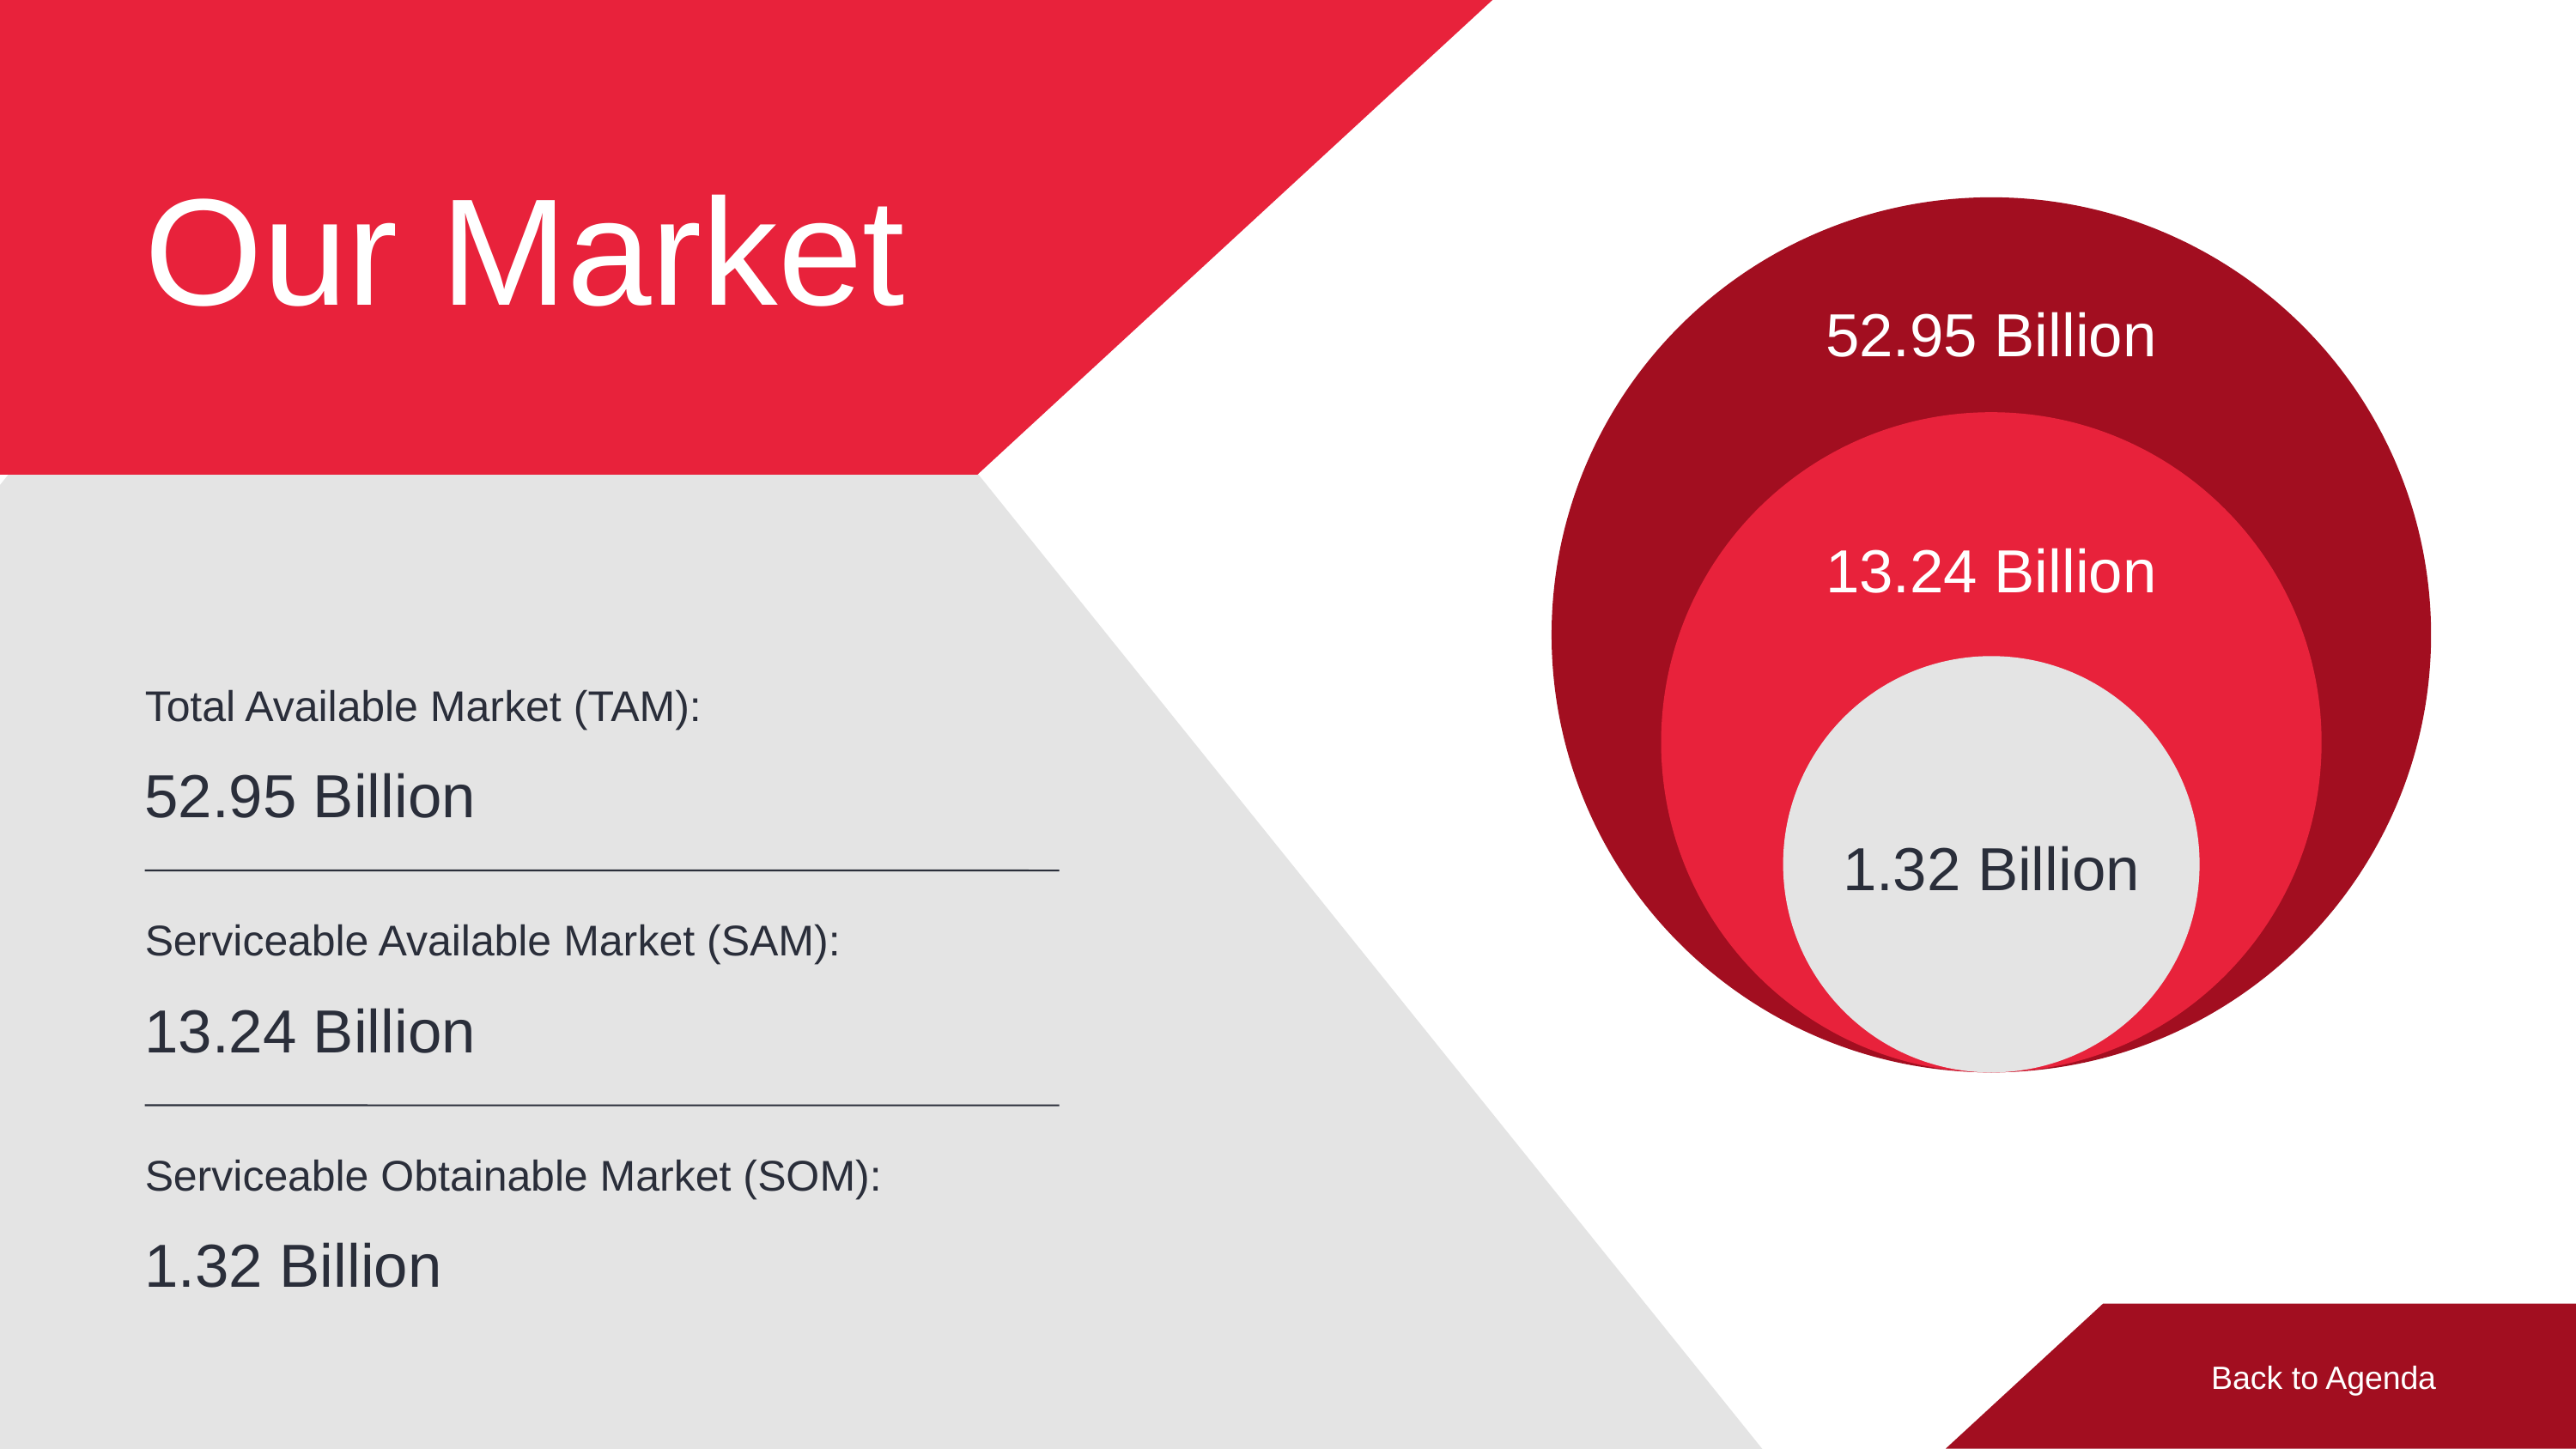

Our Market

52.95 Billion

13.24 Billion

1.32 Billion
Total Available Market (TAM):
52.95 Billion

Serviceable Available Market (SAM):
13.24 Billion

Serviceable Obtainable Market (SOM):
1.32 Billion

Back to Agenda